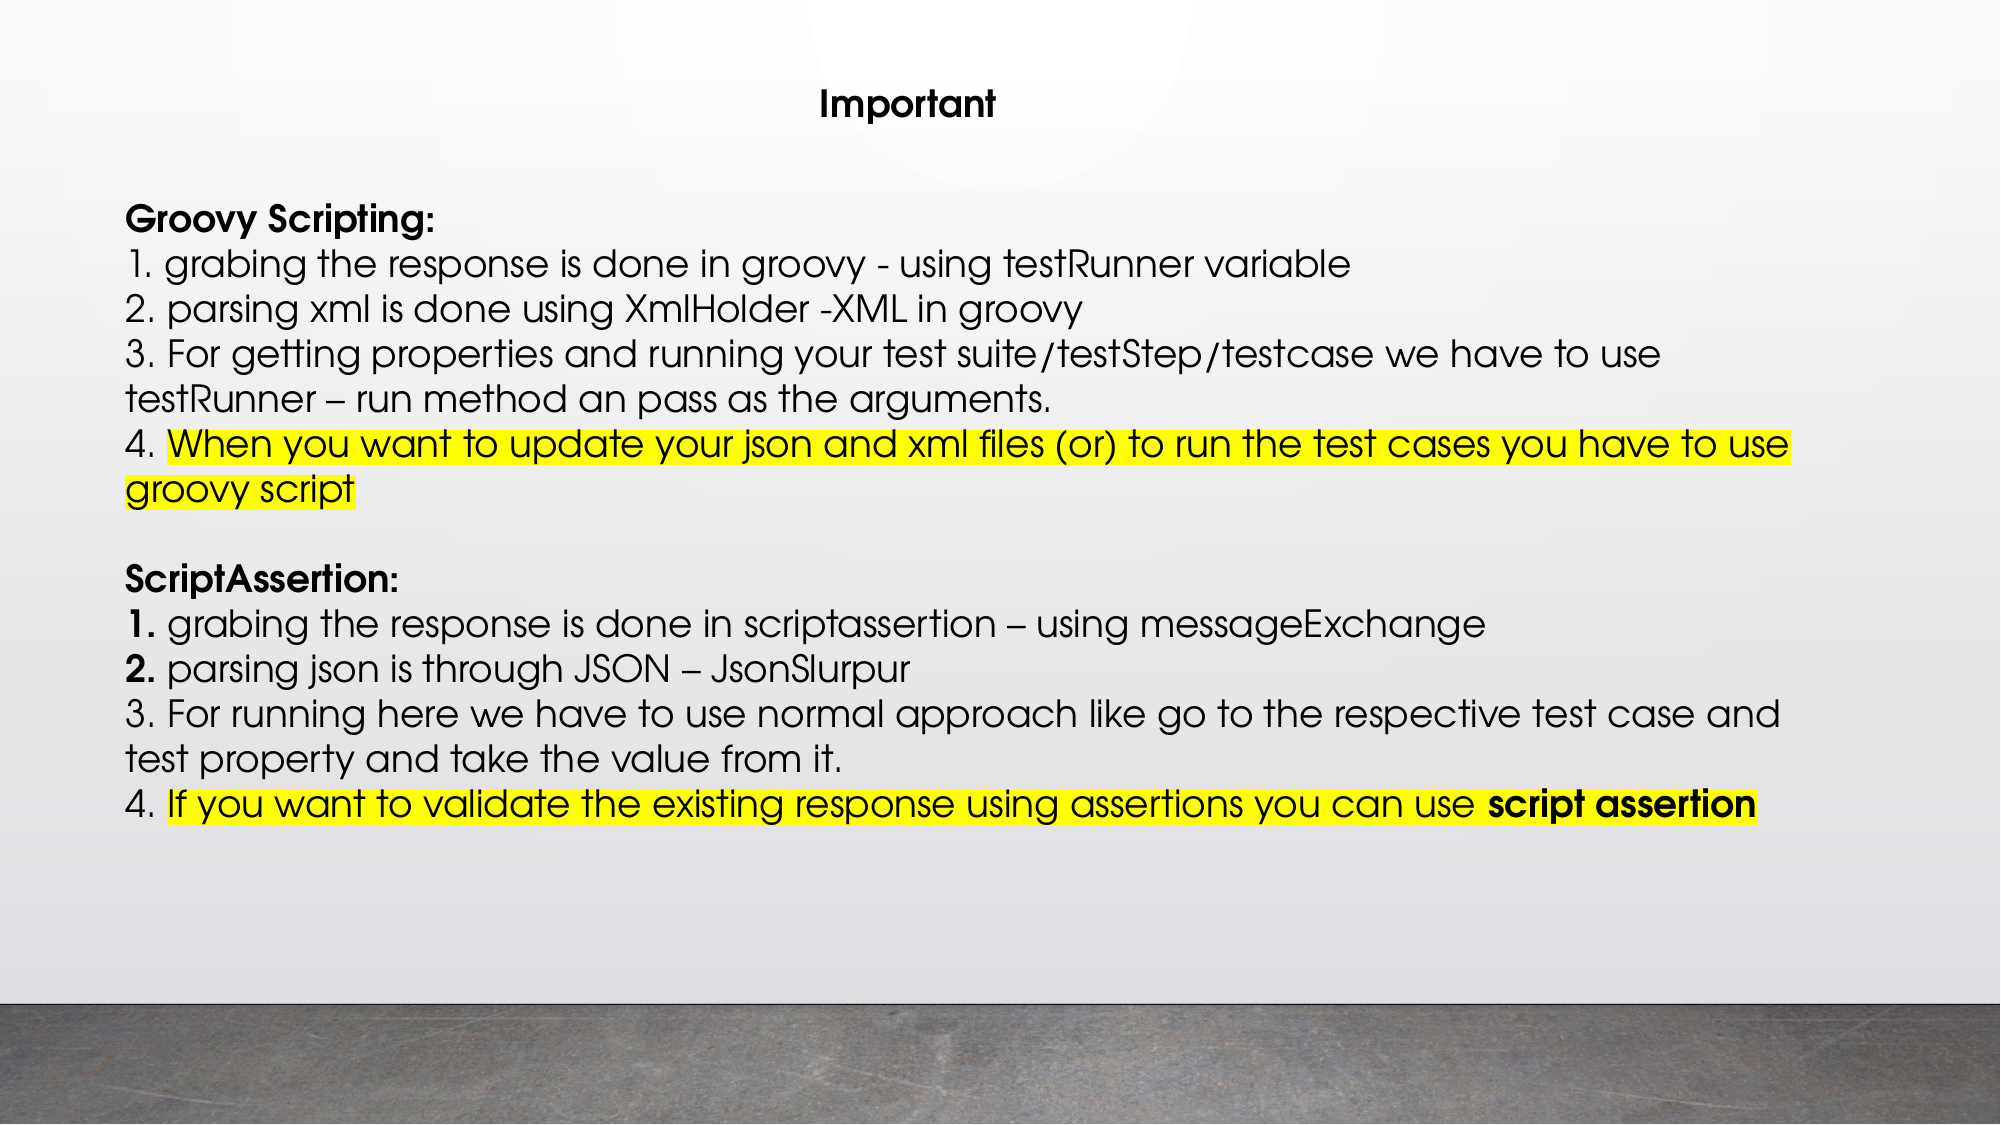

Important
Groovy Scripting:
1. grabing the response is done in groovy - using testRunner variable
2. parsing xml is done using XmlHolder -XML in groovy
3. For getting properties and running your test suite/testStep/testcase we have to use testRunner – run method an pass as the arguments.
4. When you want to update your json and xml files (or) to run the test cases you have to use groovy script

ScriptAssertion:
1. grabing the response is done in scriptassertion – using messageExchange
2. parsing json is through JSON – JsonSlurpur
3. For running here we have to use normal approach like go to the respective test case and test property and take the value from it.
4. If you want to validate the existing response using assertions you can use script assertion